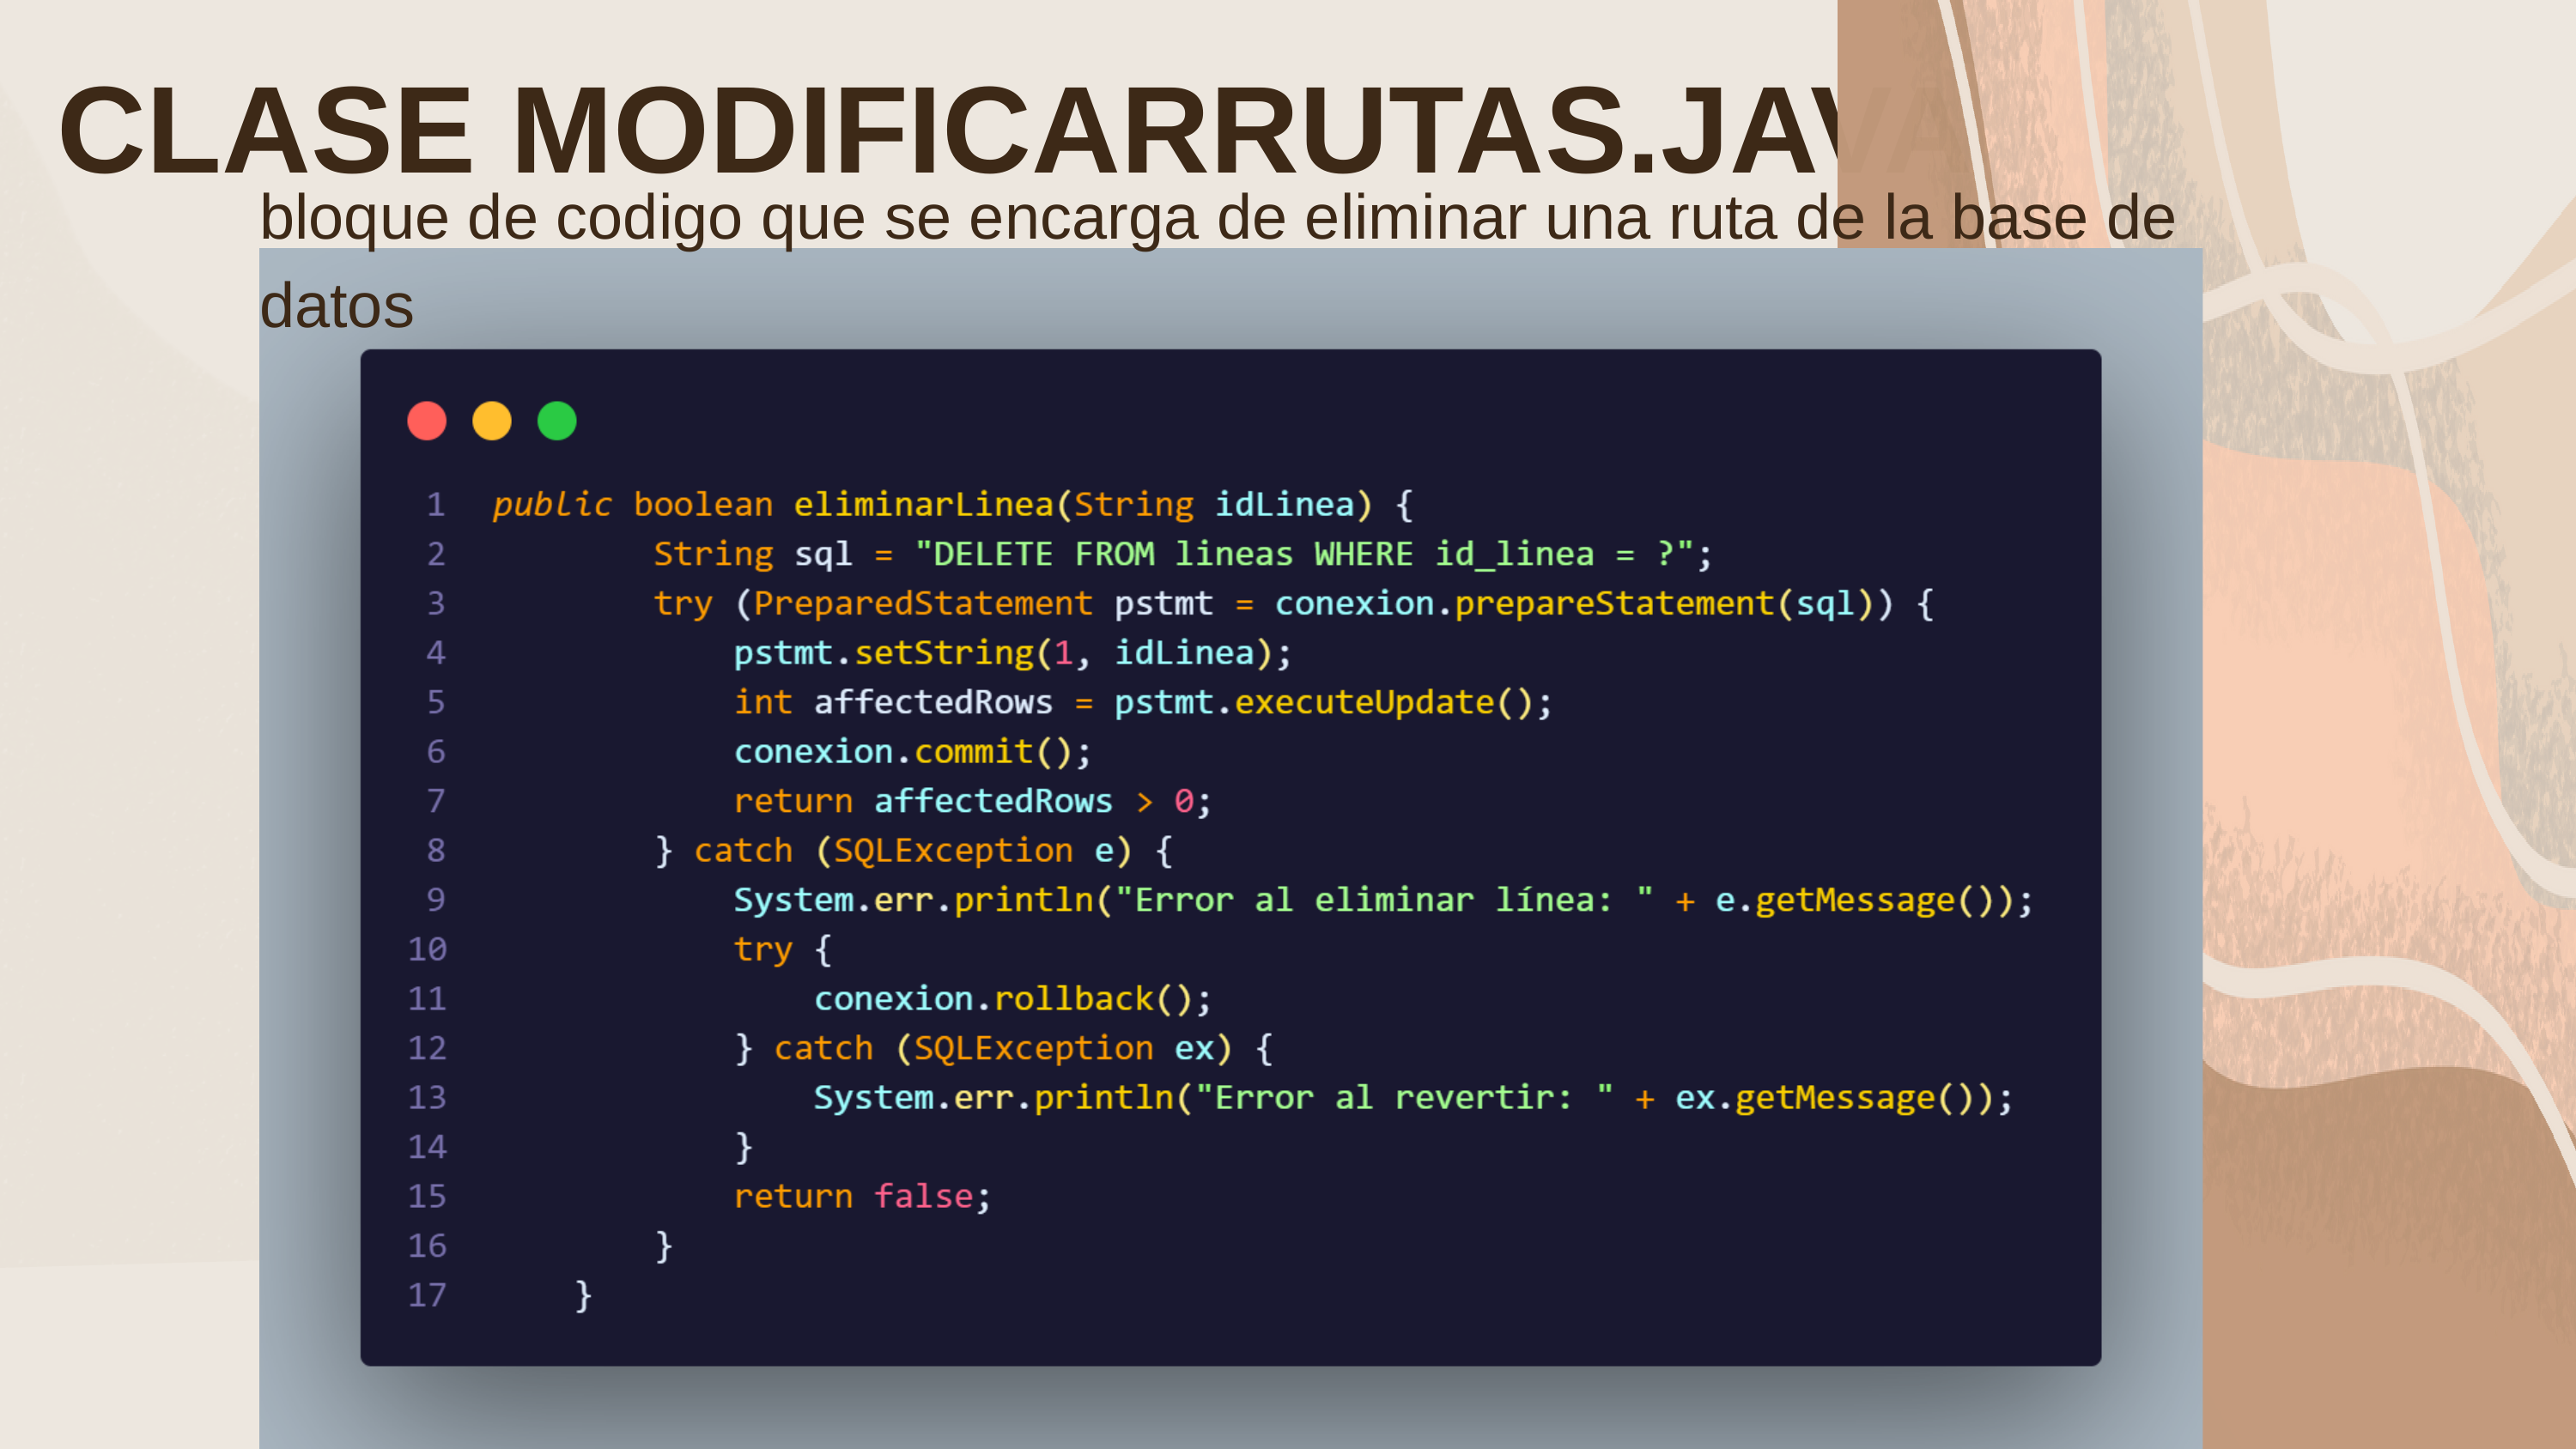

CLASE MODIFICARRUTAS.JAVA
bloque de codigo que se encarga de eliminar una ruta de la base de datos